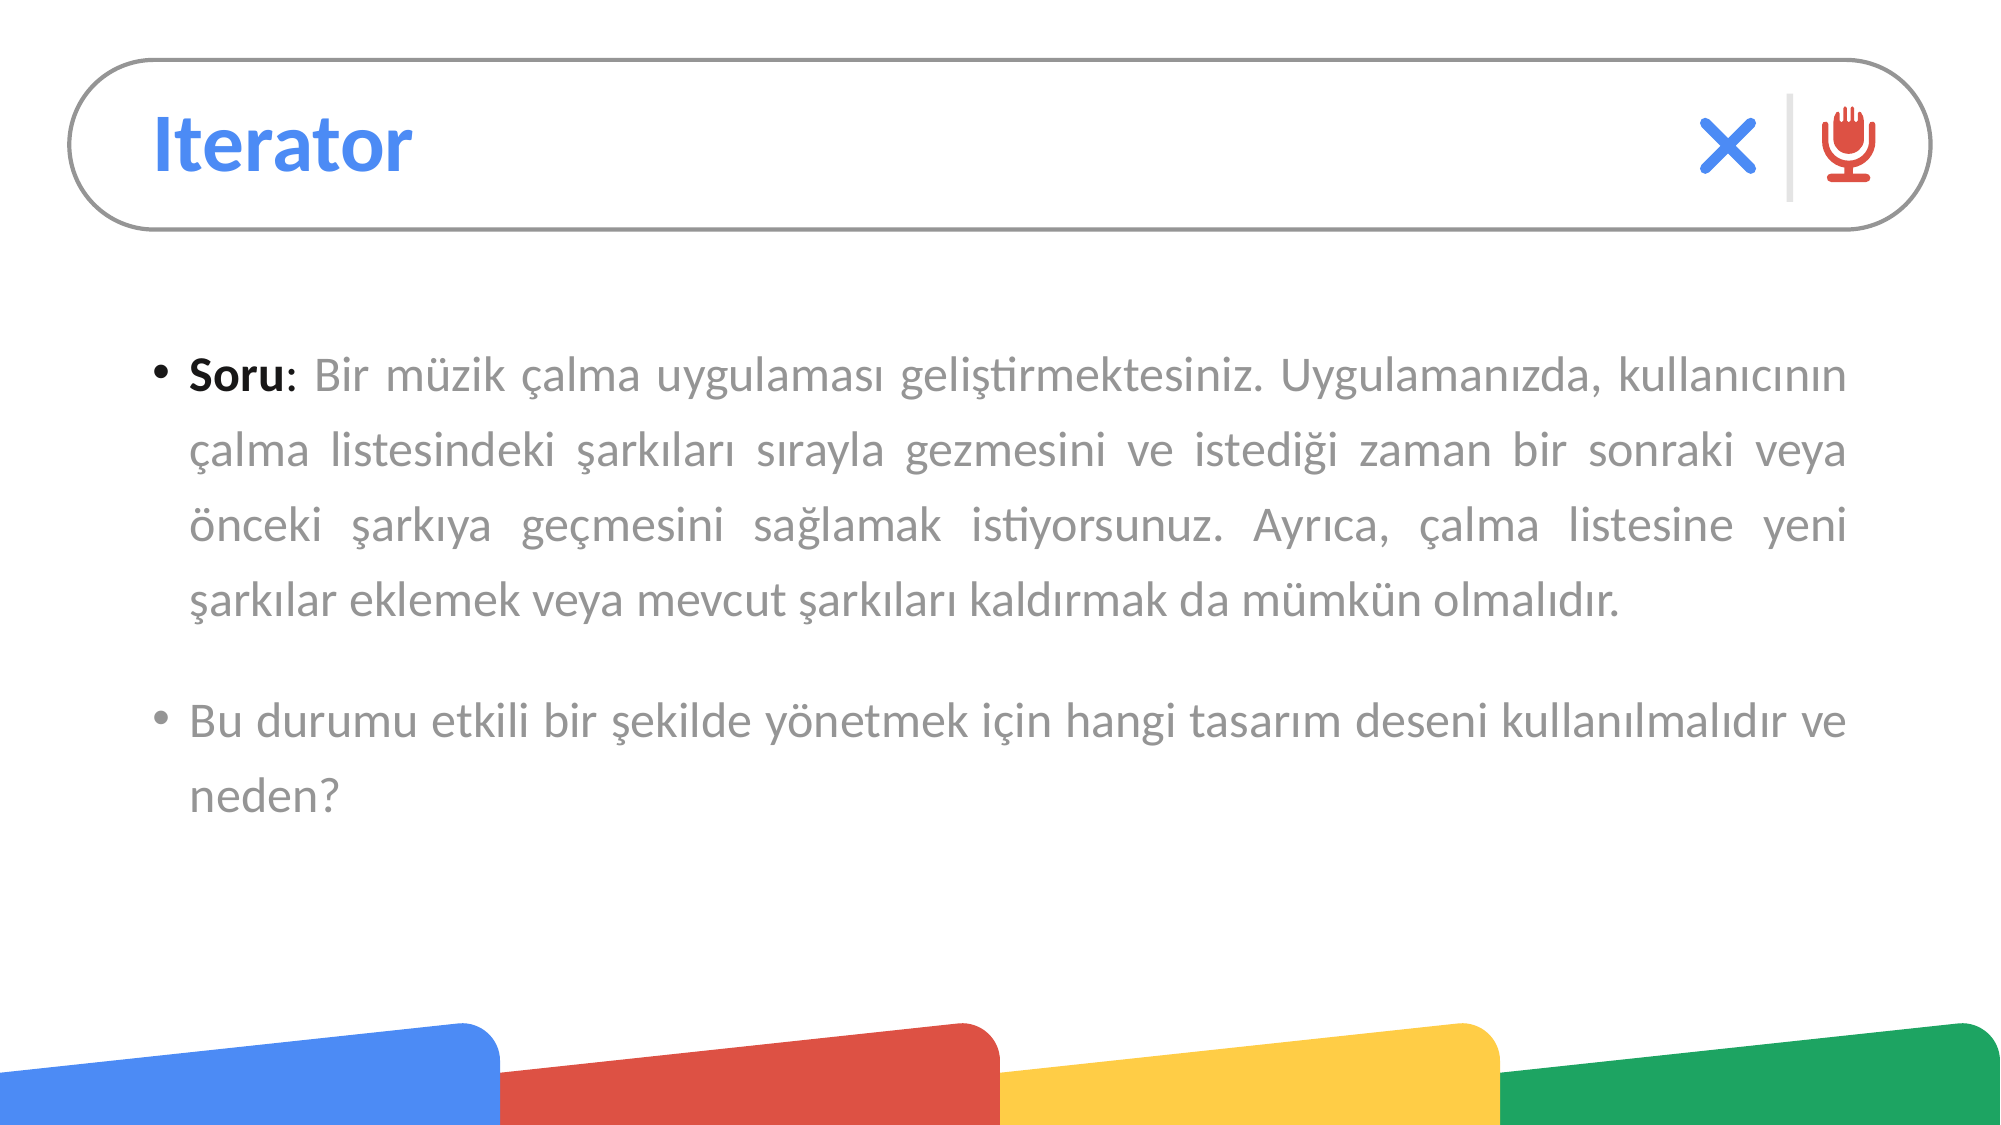

# Iterator

Soru: Bir müzik çalma uygulaması geliştirmektesiniz. Uygulamanızda, kullanıcının çalma listesindeki şarkıları sırayla gezmesini ve istediği zaman bir sonraki veya önceki şarkıya geçmesini sağlamak istiyorsunuz. Ayrıca, çalma listesine yeni şarkılar eklemek veya mevcut şarkıları kaldırmak da mümkün olmalıdır.
Bu durumu etkili bir şekilde yönetmek için hangi tasarım deseni kullanılmalıdır ve neden?